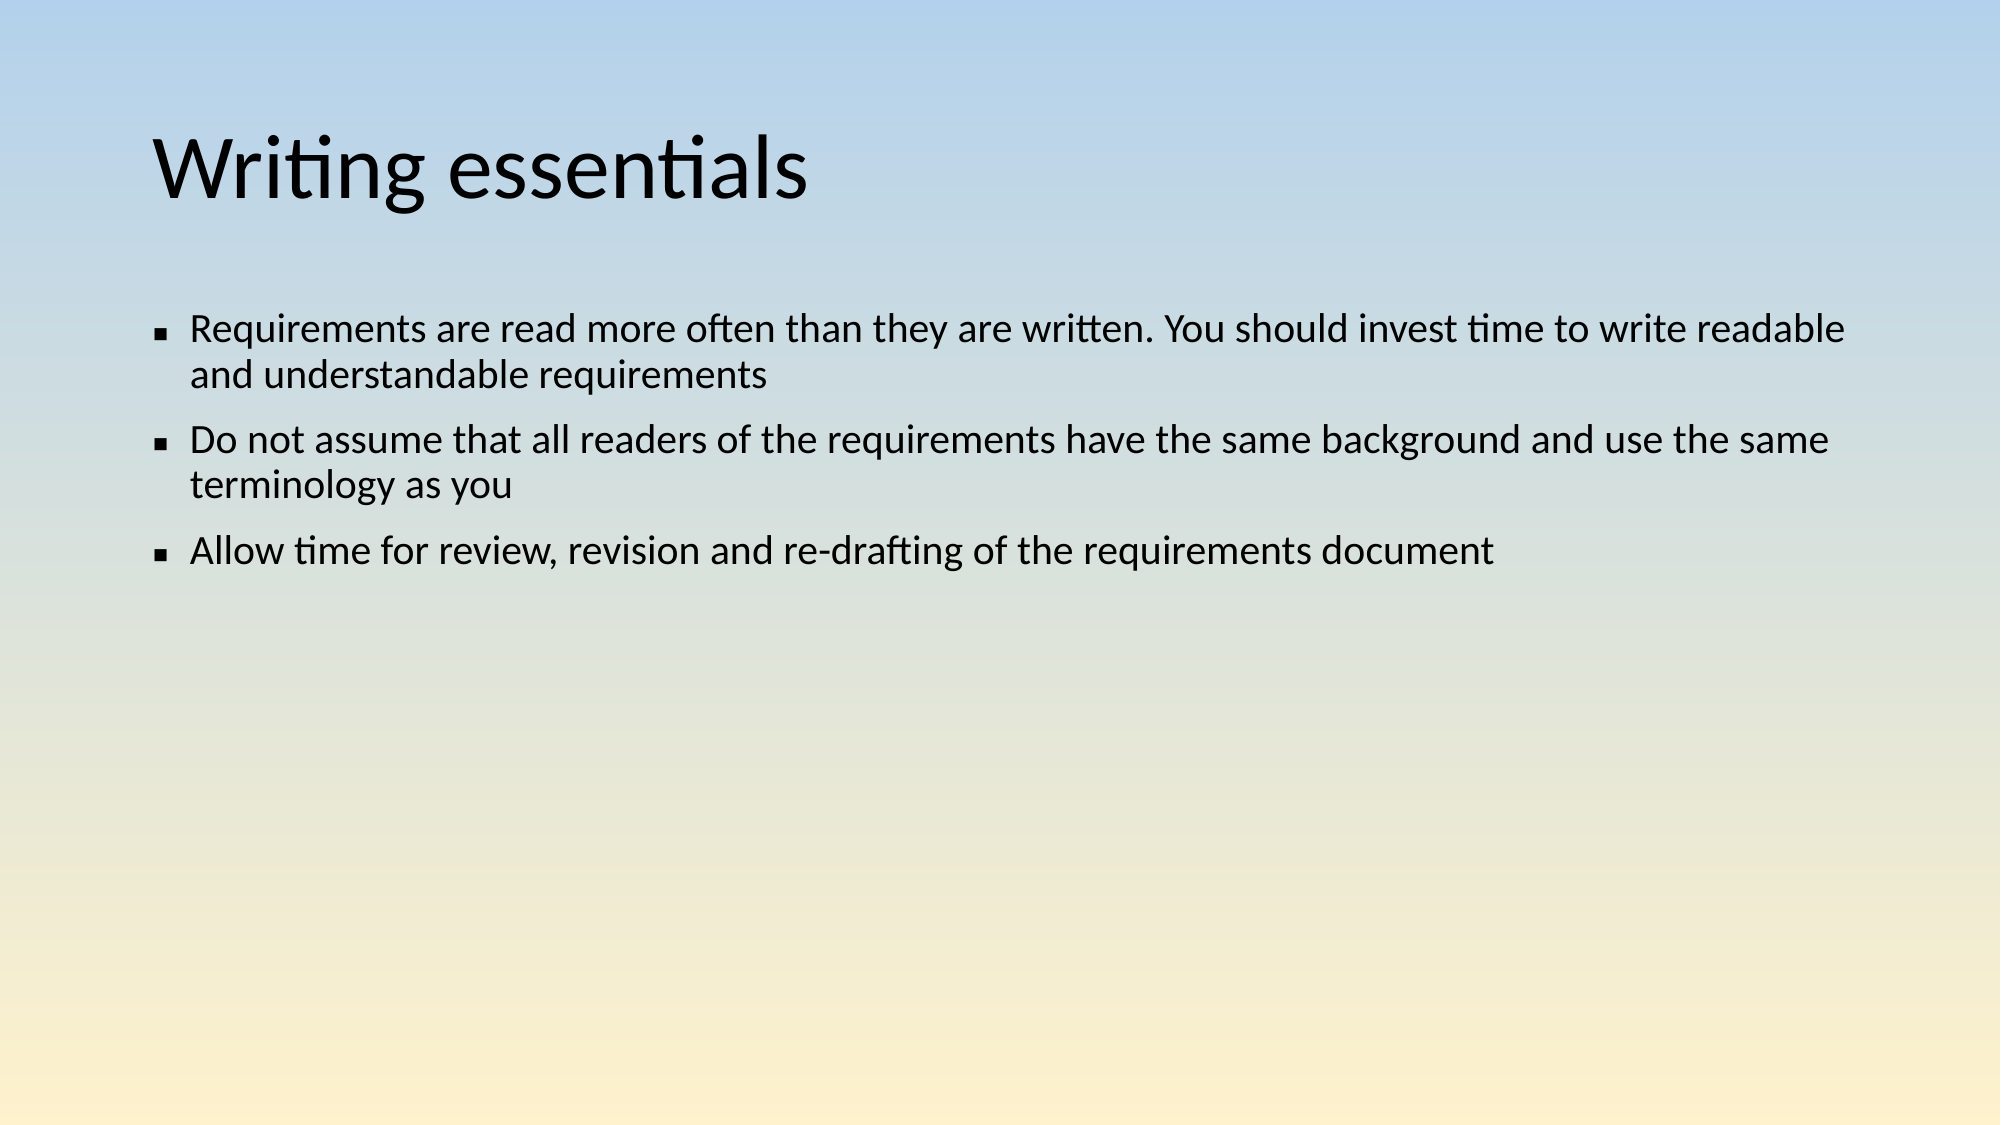

# Writing essentials
Requirements are read more often than they are written. You should invest time to write readable and understandable requirements
Do not assume that all readers of the requirements have the same background and use the same terminology as you
Allow time for review, revision and re-drafting of the requirements document